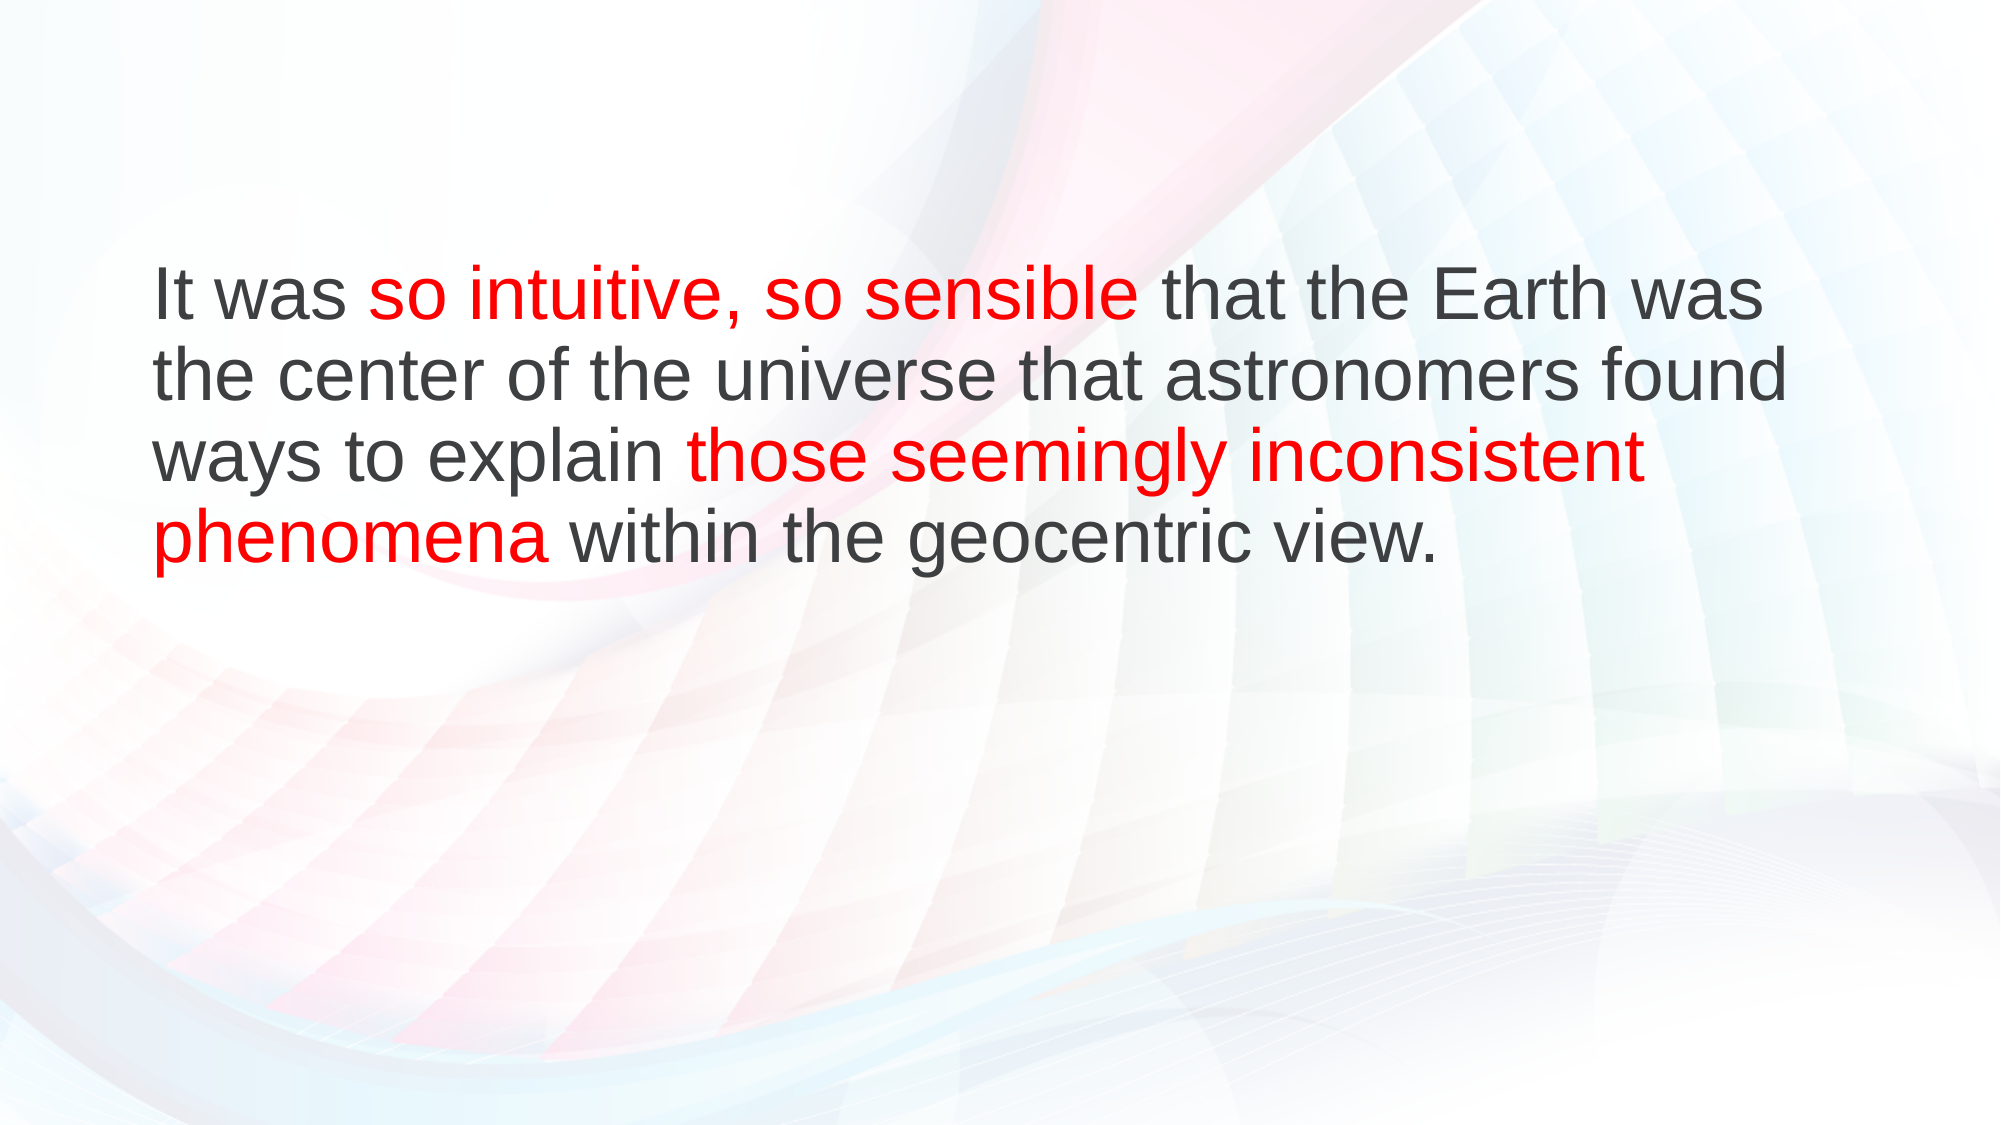

#
It was so intuitive, so sensible that the Earth was the center of the universe that astronomers found ways to explain those seemingly inconsistent phenomena within the geocentric view.